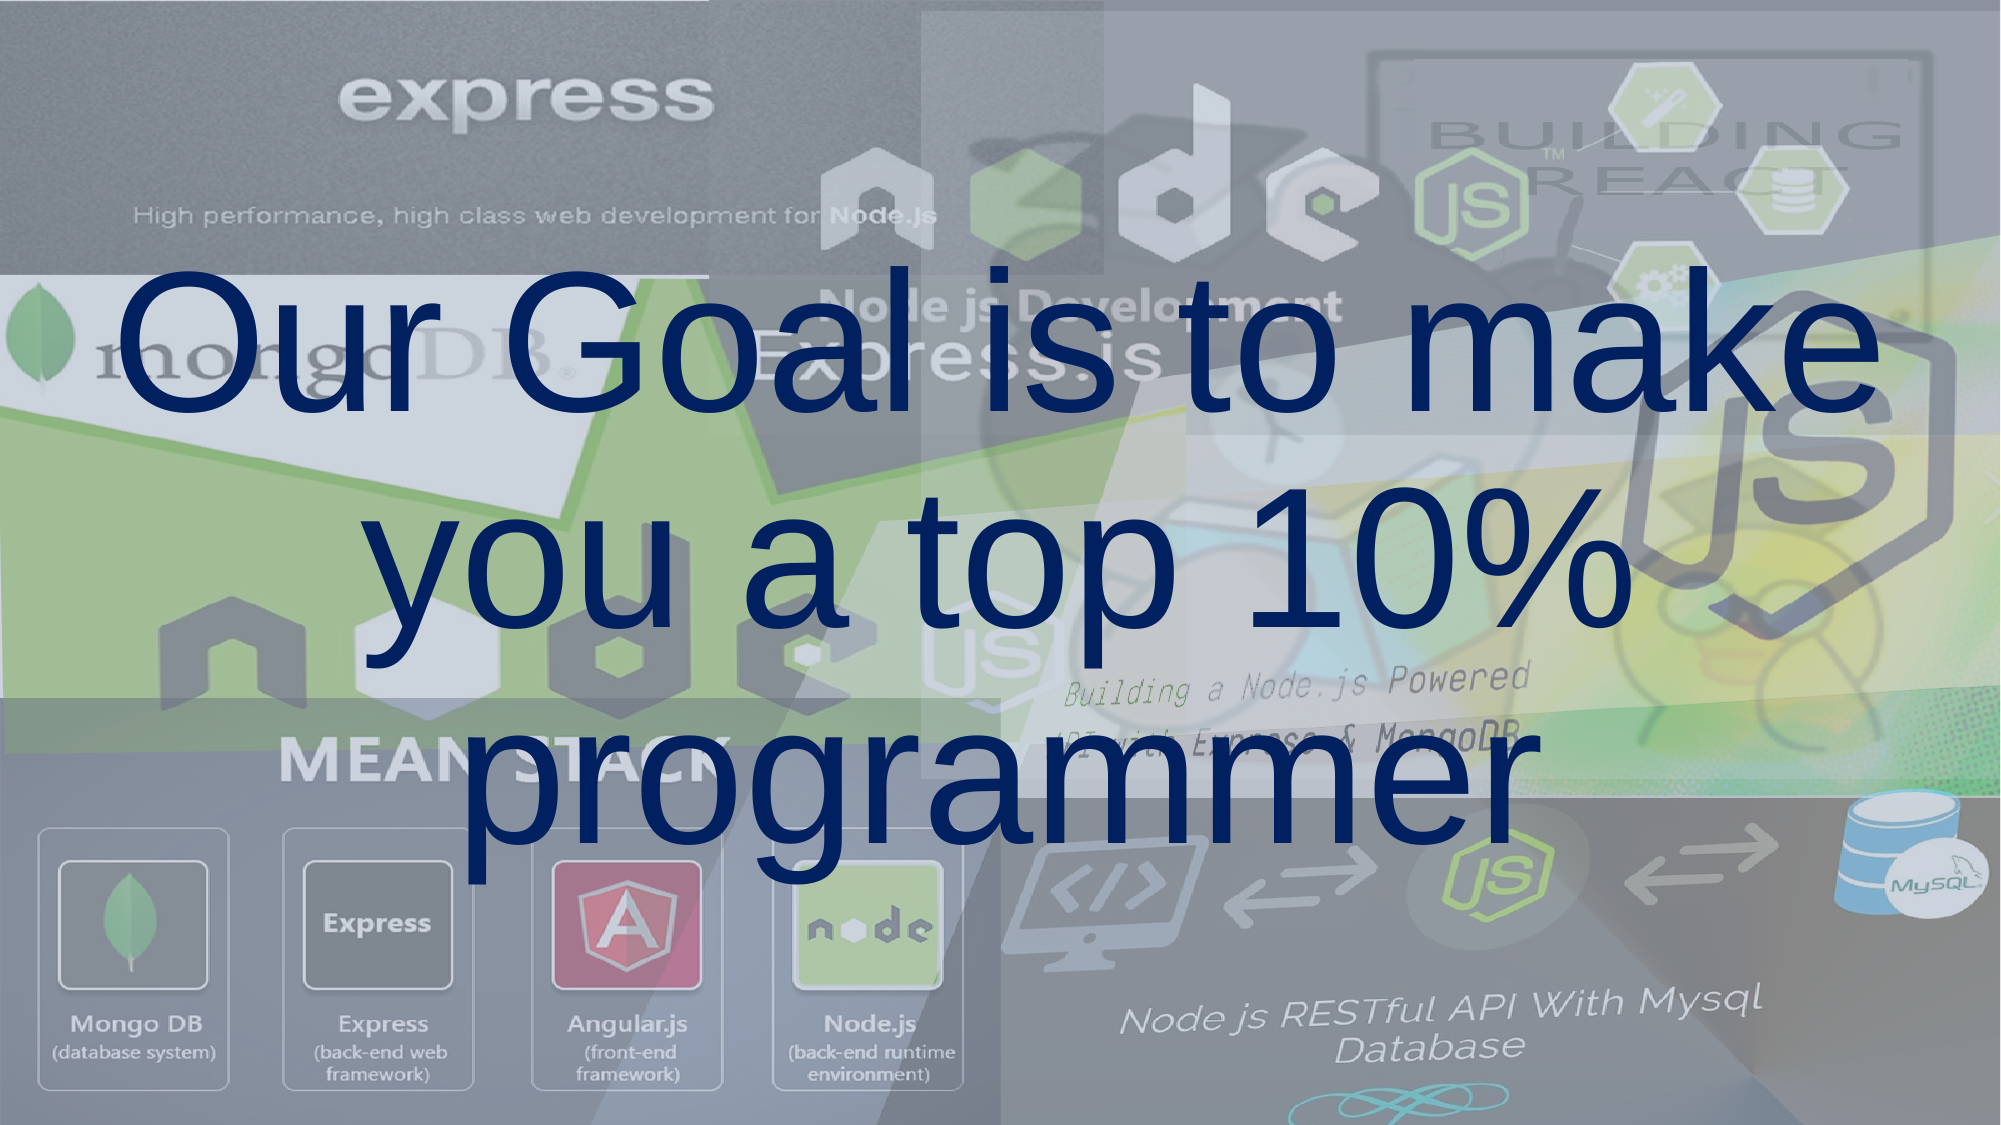

# Our Goal is to make you a top 10% programmer